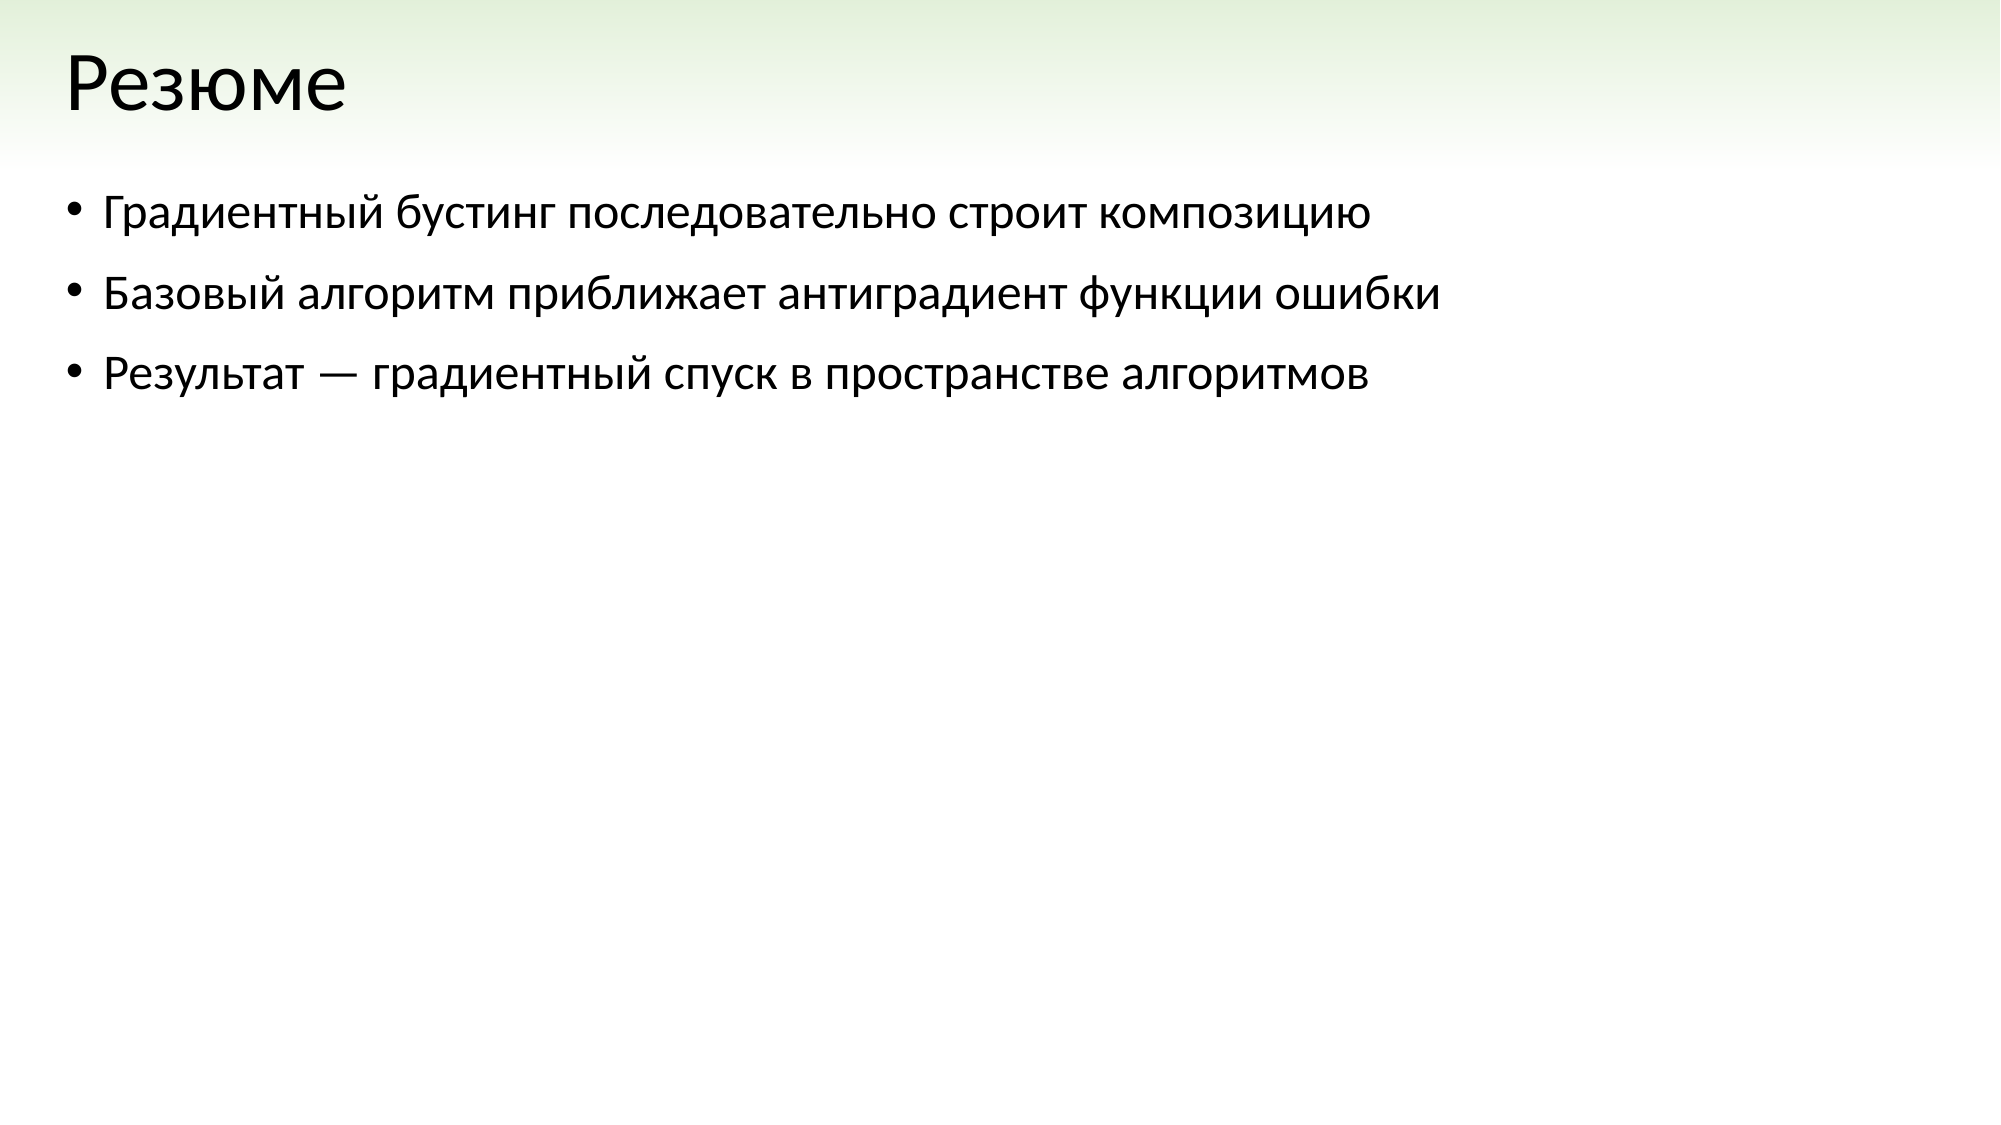

# Резюме
Градиентный бустинг последовательно строит композицию
Базовый алгоритм приближает антиградиент функции ошибки
Результат — градиентный спуск в пространстве алгоритмов